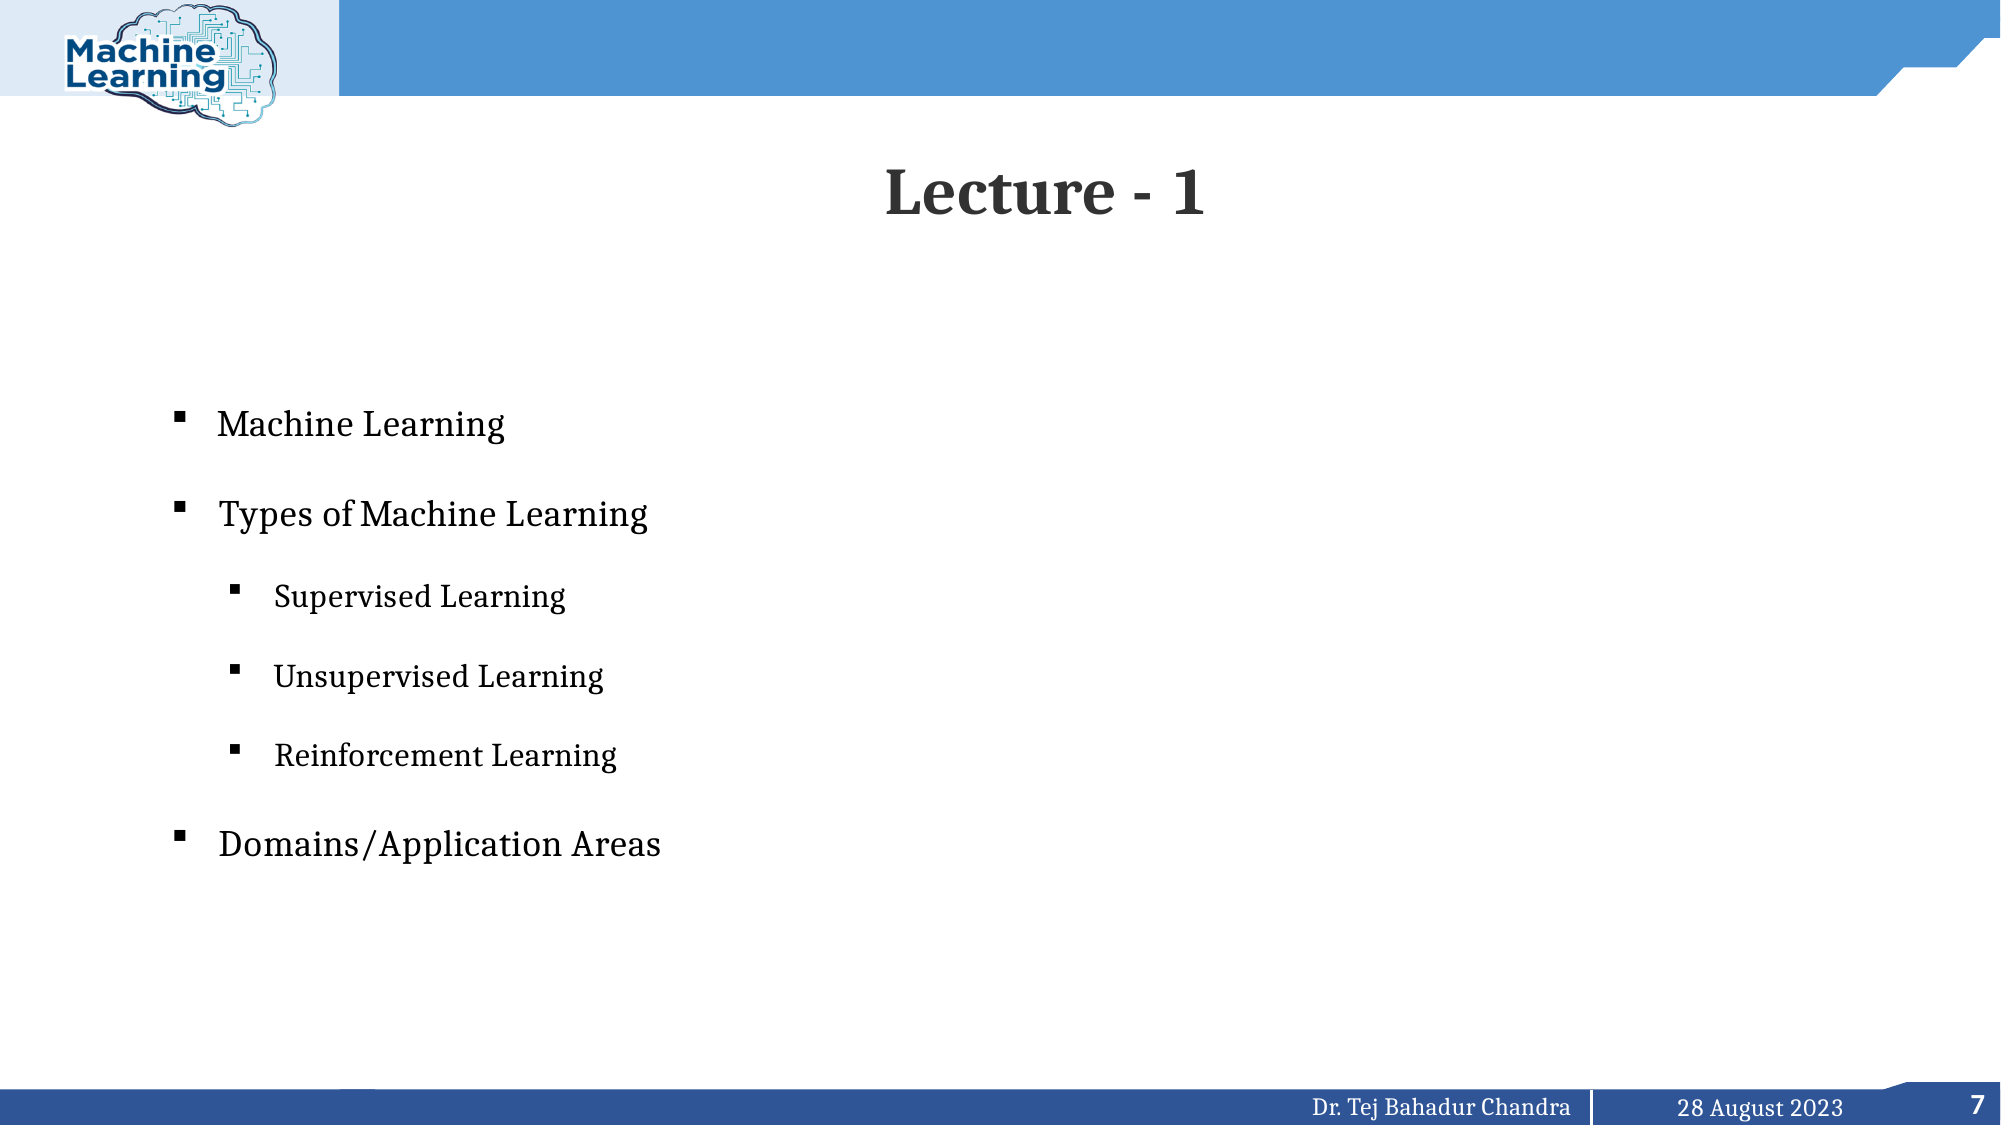

Lecture - 1
Machine Learning
Types of Machine Learning
Supervised Learning
Unsupervised Learning
Reinforcement Learning
Domains/Application Areas